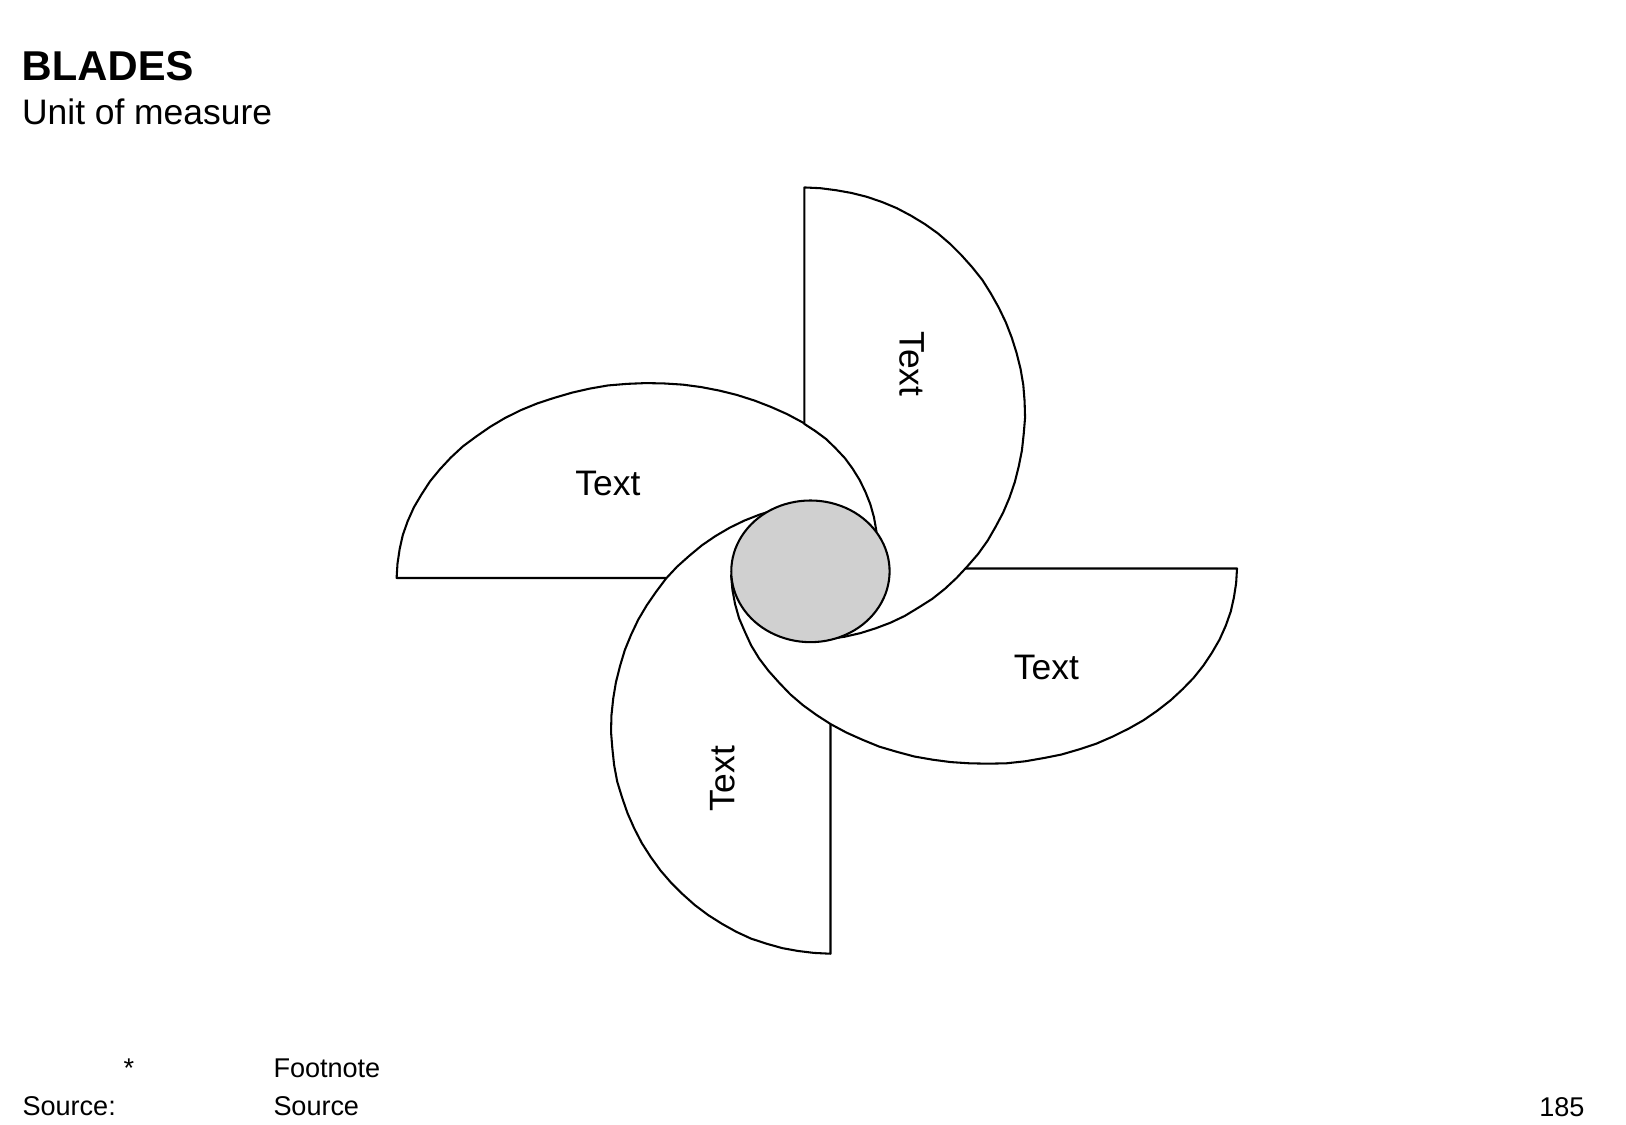

# BLADES
Unit of measure

Text
Text

Text
Text
	*	Footnote
Source:		Source
185